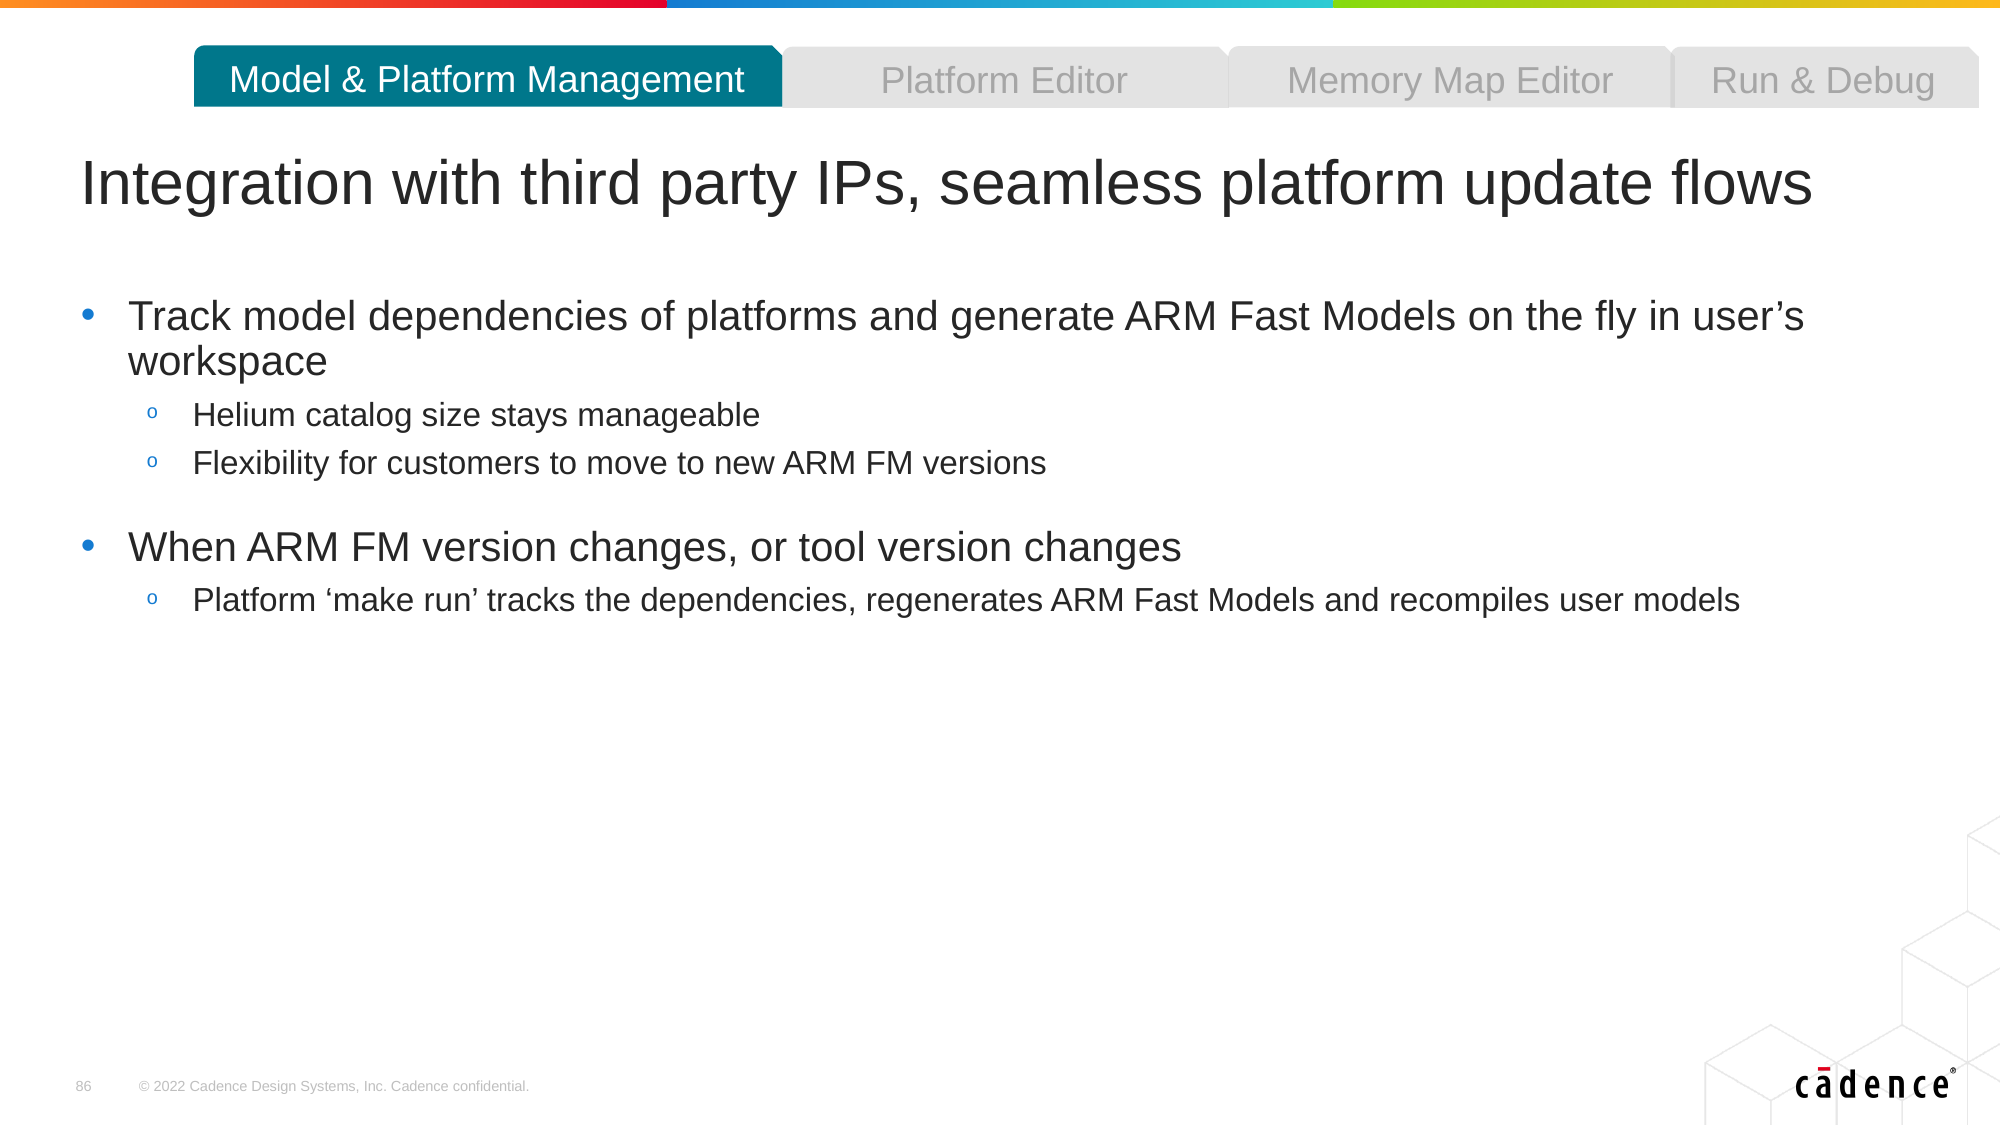

Model & Platform Management
Memory Map Editor
Platform Editor
Run & Debug
# Integration with third party IPs, seamless platform update flows
Track model dependencies of platforms and generate ARM Fast Models on the fly in user’s workspace
Helium catalog size stays manageable
Flexibility for customers to move to new ARM FM versions
When ARM FM version changes, or tool version changes
Platform ‘make run’ tracks the dependencies, regenerates ARM Fast Models and recompiles user models